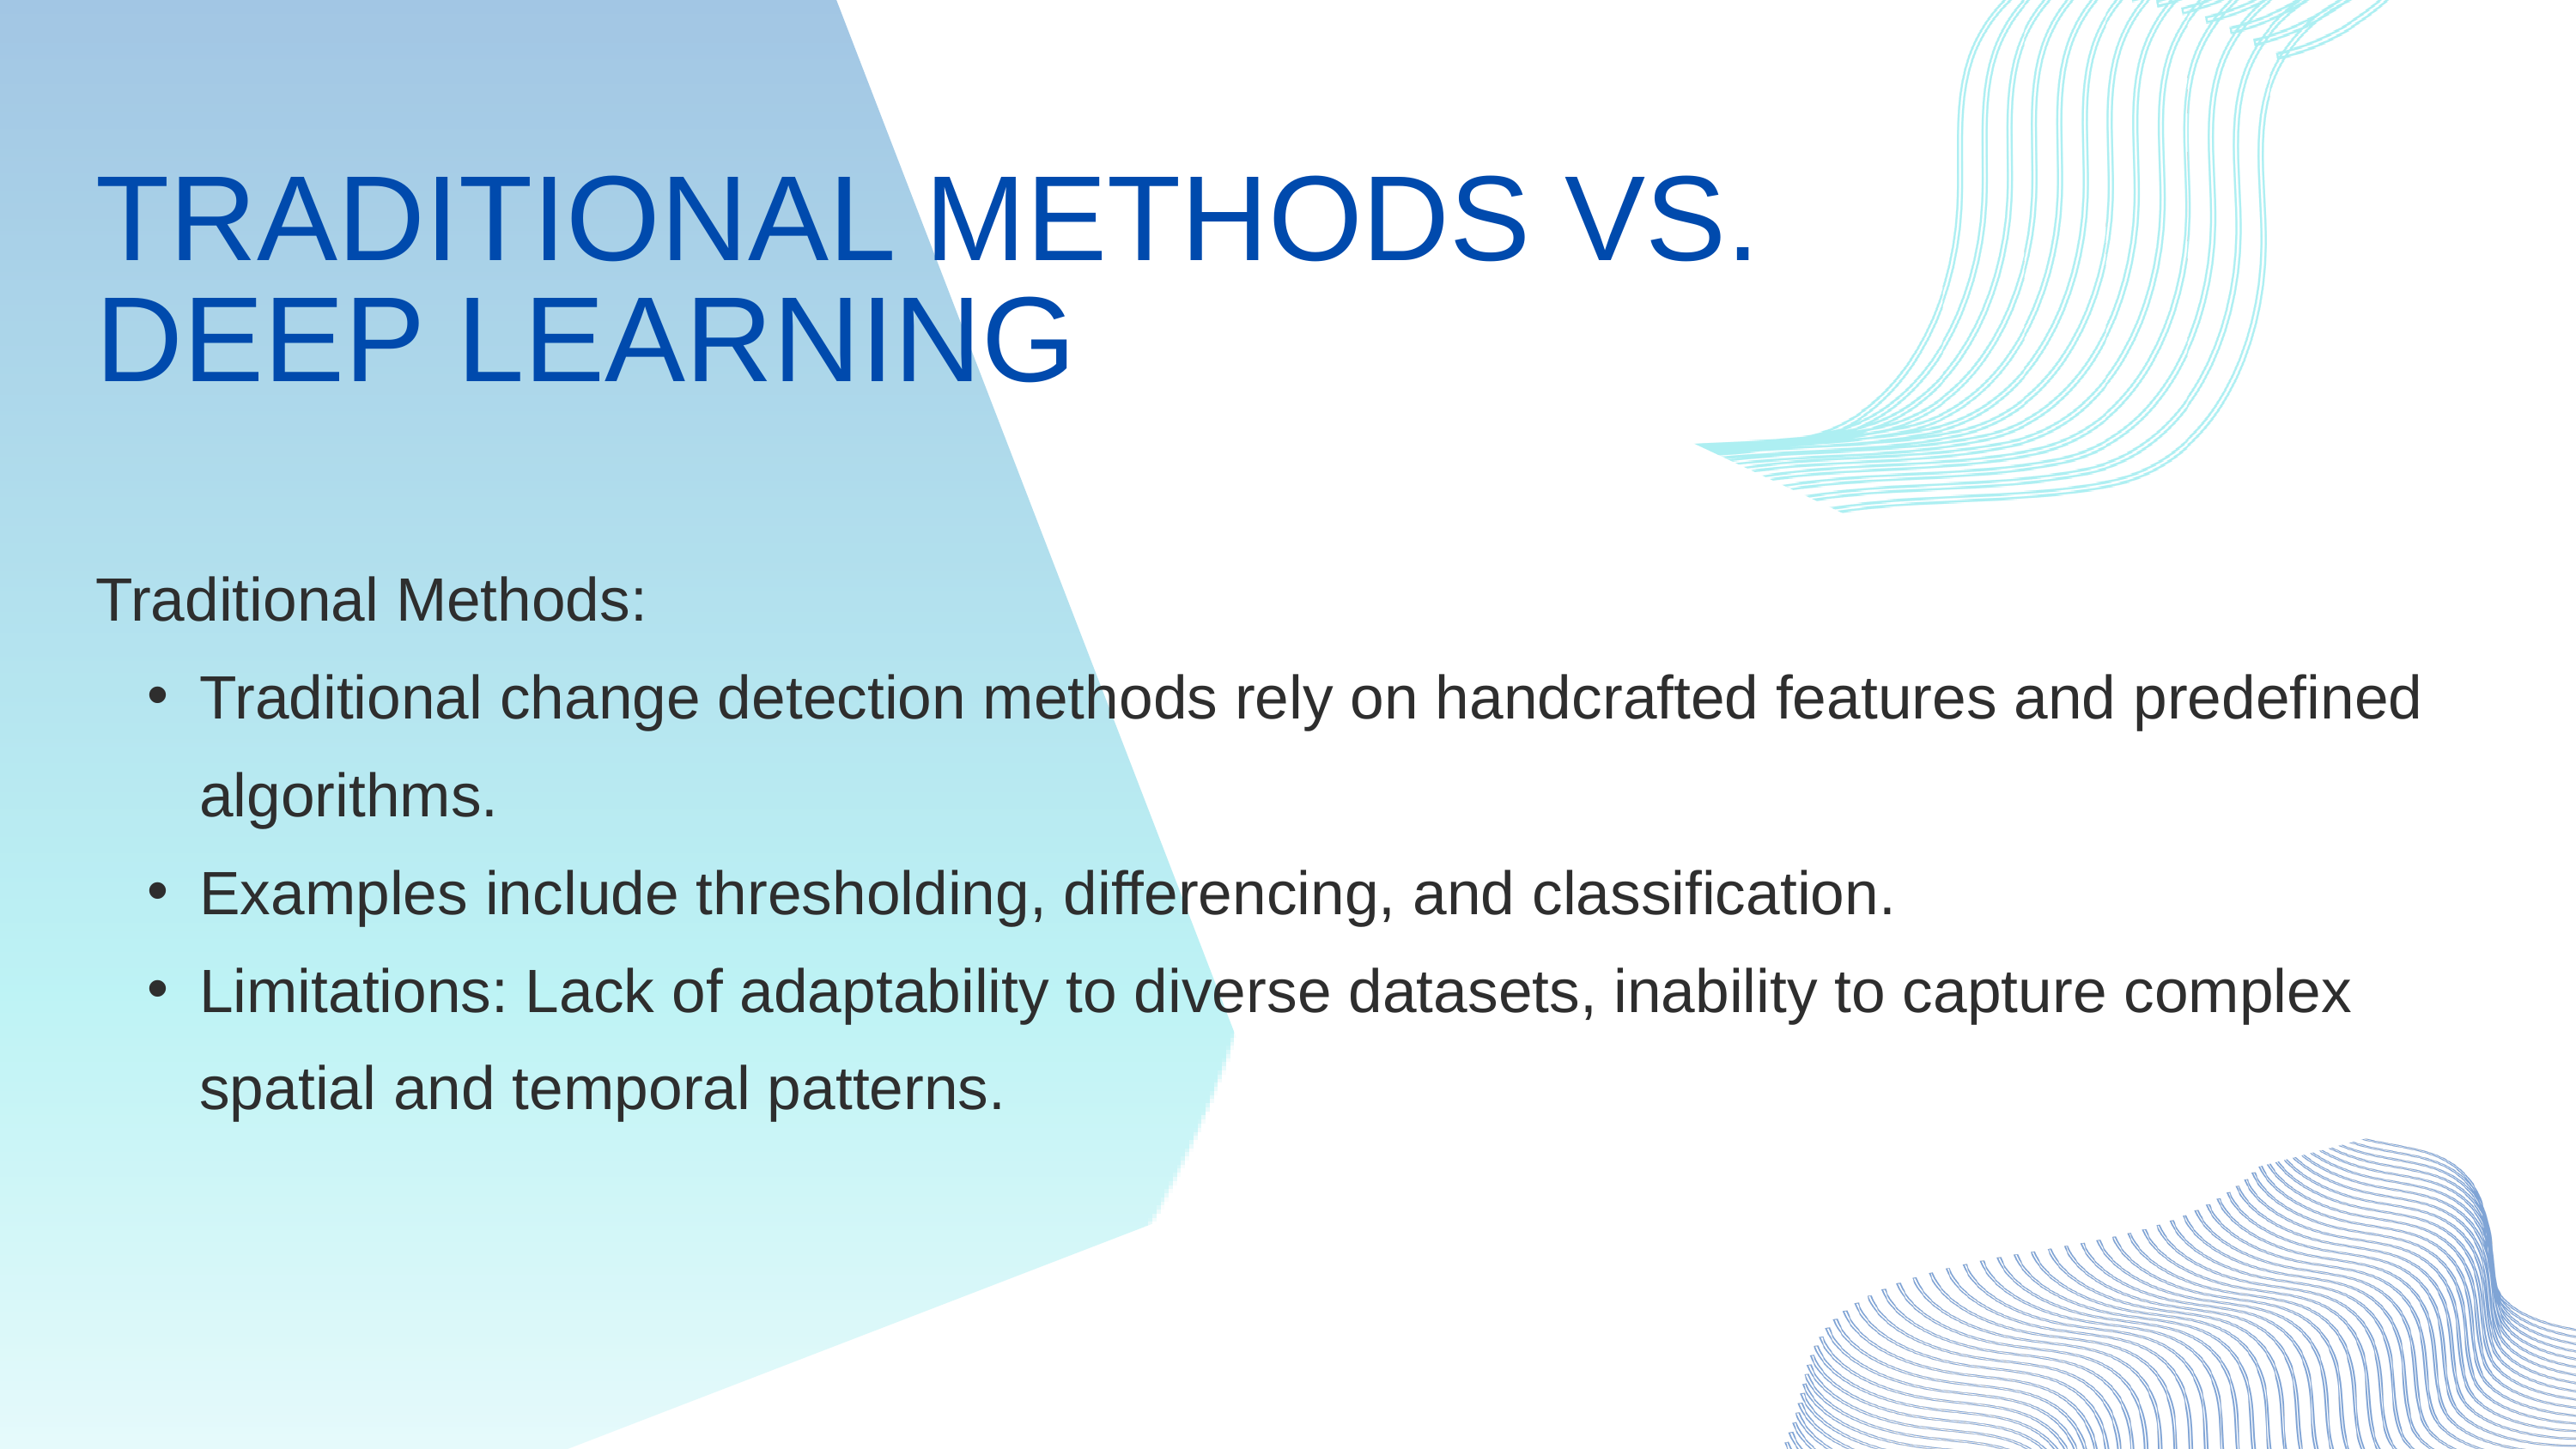

TRADITIONAL METHODS VS.
DEEP LEARNING
Traditional Methods:
Traditional change detection methods rely on handcrafted features and predefined algorithms.
Examples include thresholding, differencing, and classification.
Limitations: Lack of adaptability to diverse datasets, inability to capture complex spatial and temporal patterns.